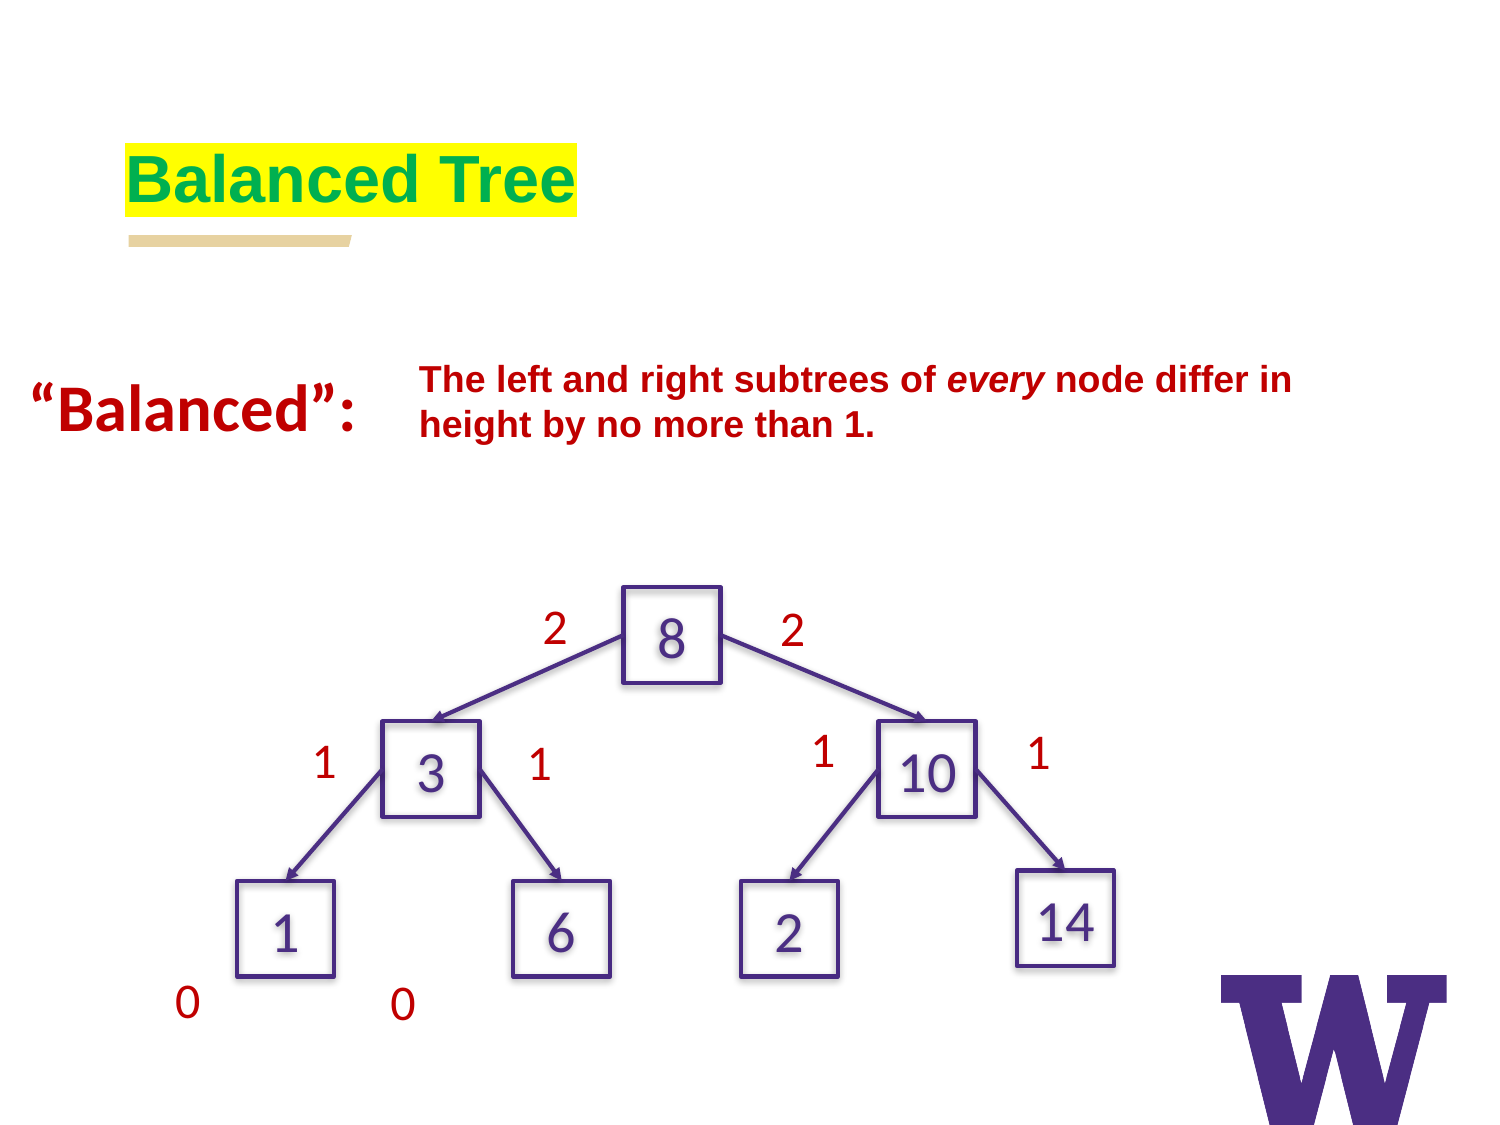

# Balanced Tree
The left and right subtrees of every node differ in height by no more than 1.
“Balanced”:
2
8
2
1
1
1
3
10
1
14
1
6
2
0
0